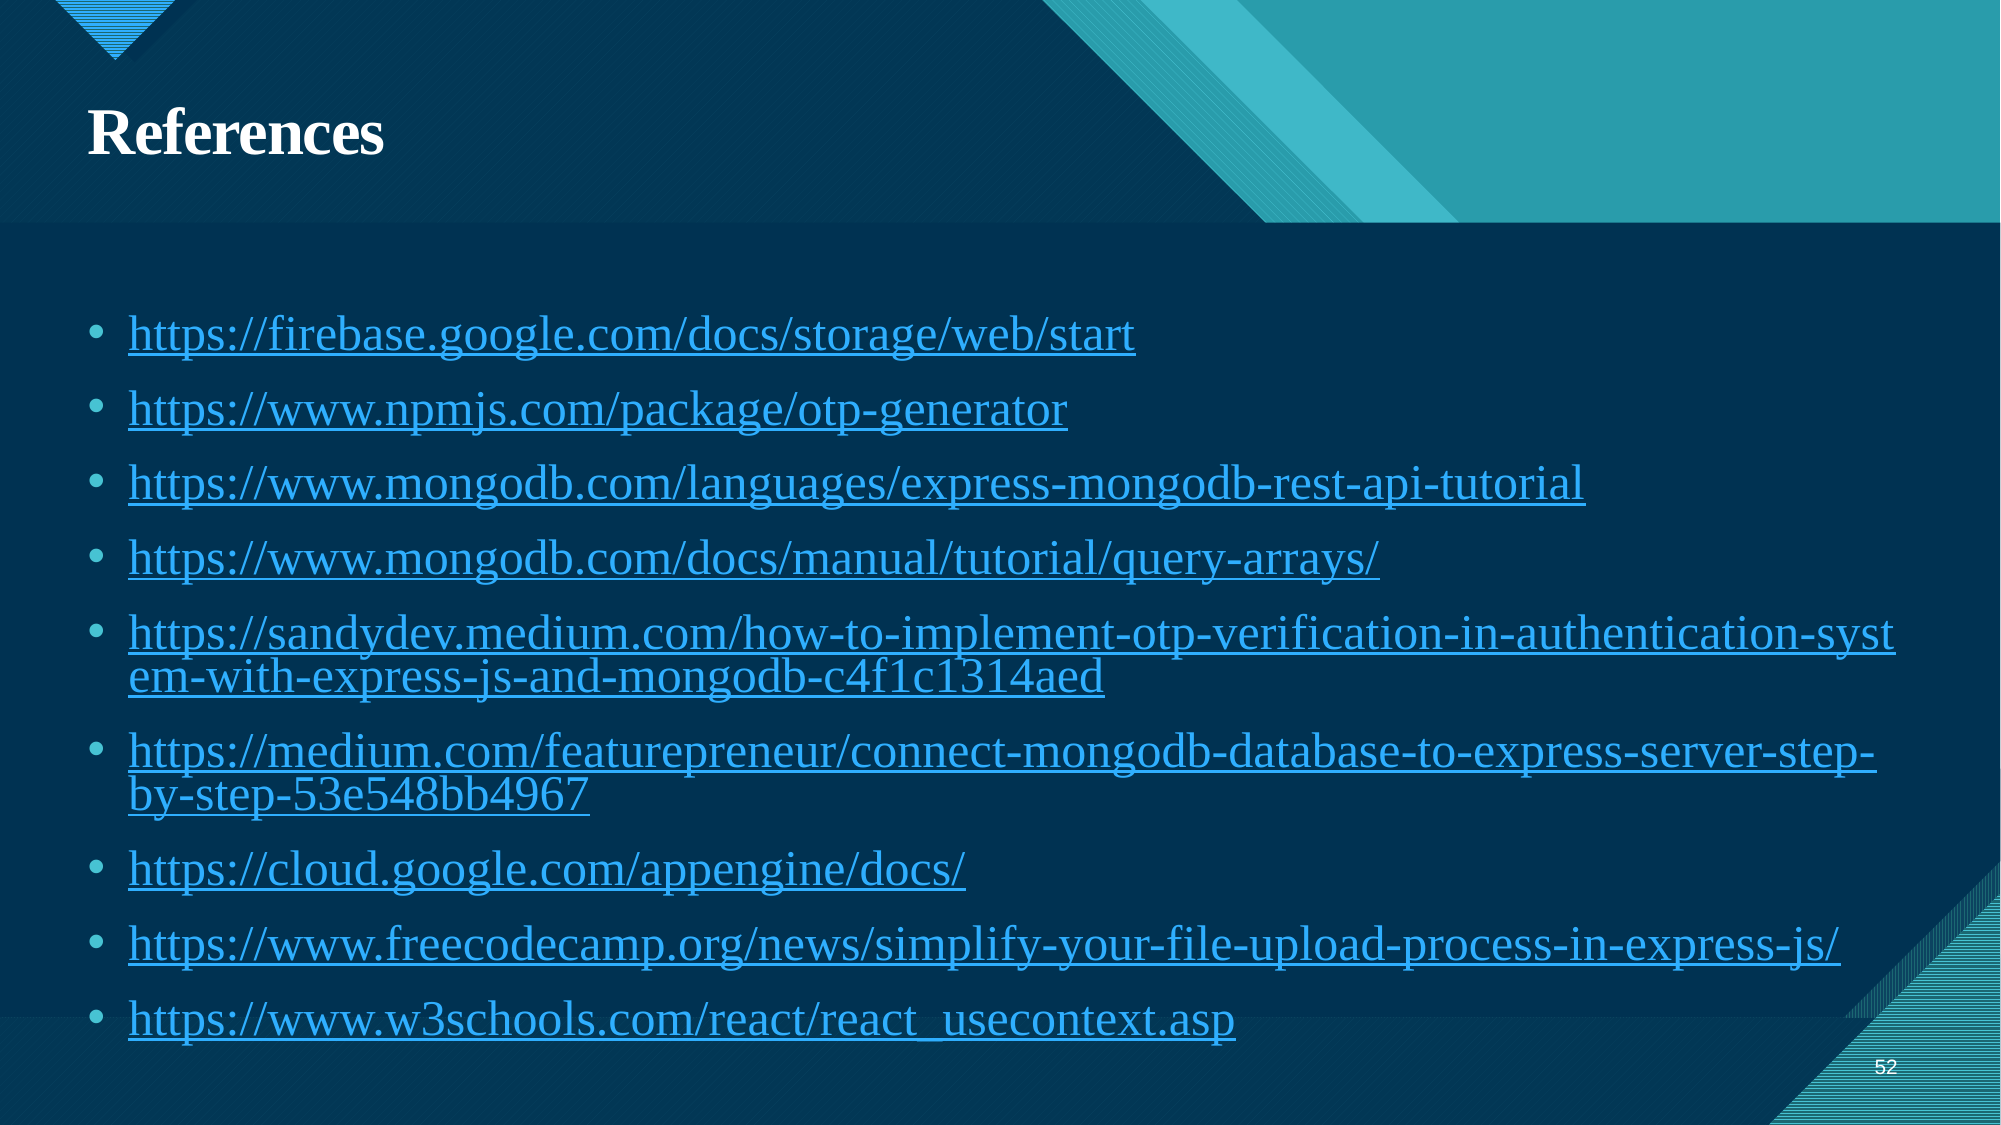

# References
https://firebase.google.com/docs/storage/web/start
https://www.npmjs.com/package/otp-generator
https://www.mongodb.com/languages/express-mongodb-rest-api-tutorial
https://www.mongodb.com/docs/manual/tutorial/query-arrays/
https://sandydev.medium.com/how-to-implement-otp-verification-in-authentication-system-with-express-js-and-mongodb-c4f1c1314aed
https://medium.com/featurepreneur/connect-mongodb-database-to-express-server-step-by-step-53e548bb4967
https://cloud.google.com/appengine/docs/
https://www.freecodecamp.org/news/simplify-your-file-upload-process-in-express-js/
https://www.w3schools.com/react/react_usecontext.asp

52